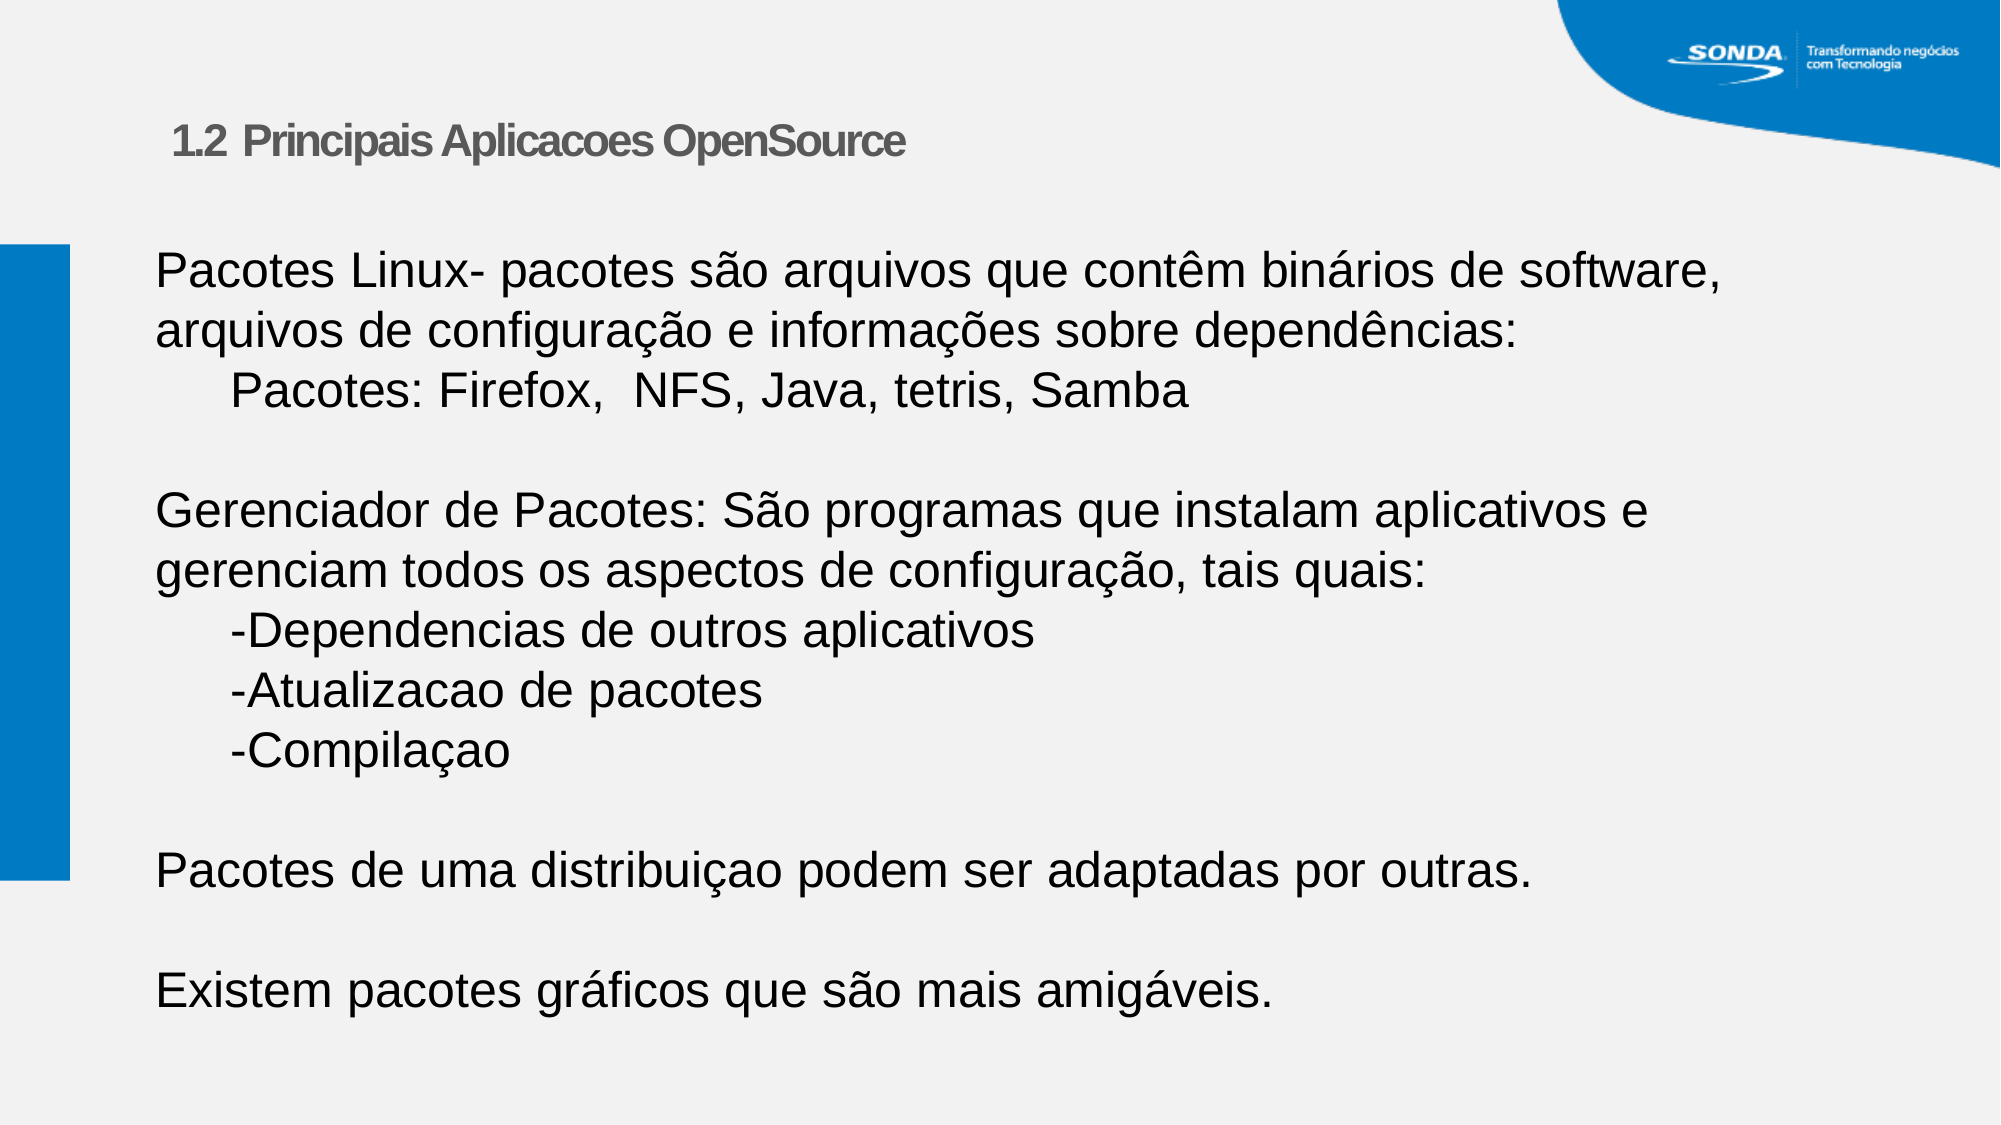

1.2 Principais Aplicacoes OpenSource

Pacotes Linux- pacotes são arquivos que contêm binários de software, arquivos de configuração e informações sobre dependências:
Pacotes: Firefox,  NFS, Java, tetris, Samba

Gerenciador de Pacotes: São programas que instalam aplicativos e gerenciam todos os aspectos de configuração, tais quais:
-Dependencias de outros aplicativos
-Atualizacao de pacotes
-Compilaçao

Pacotes de uma distribuiçao podem ser adaptadas por outras.

Existem pacotes gráficos que são mais amigáveis.